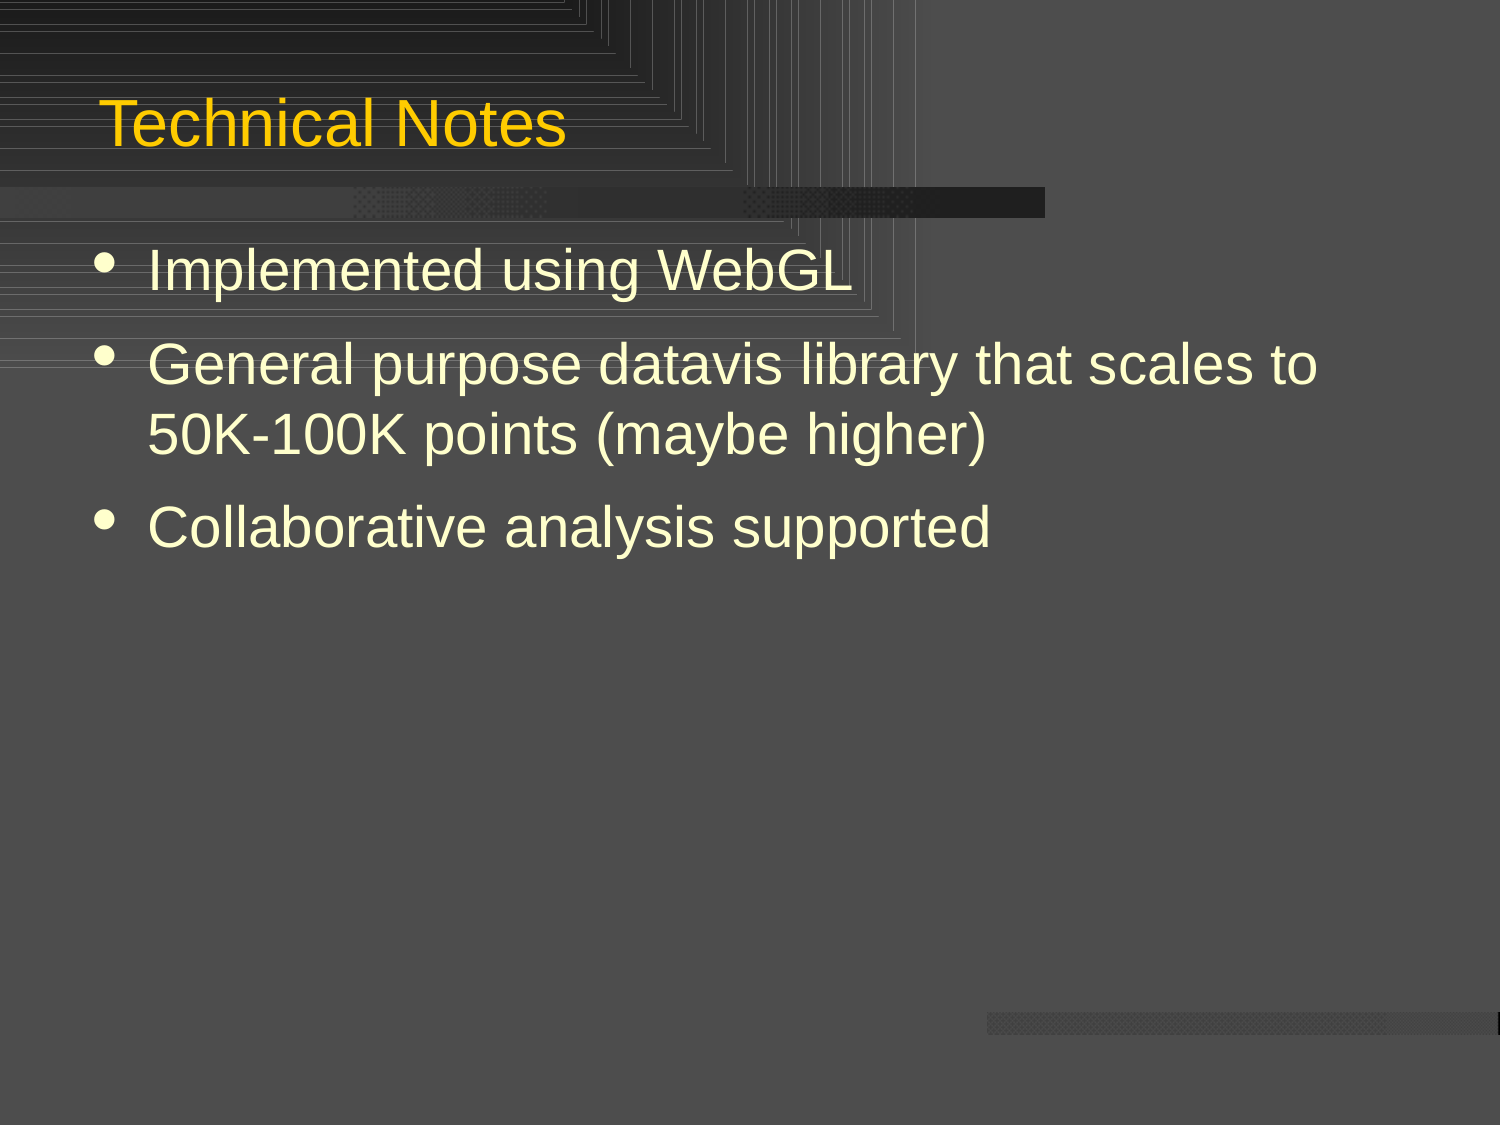

# Technical Notes
Implemented using WebGL
General purpose datavis library that scales to 50K-100K points (maybe higher)
Collaborative analysis supported